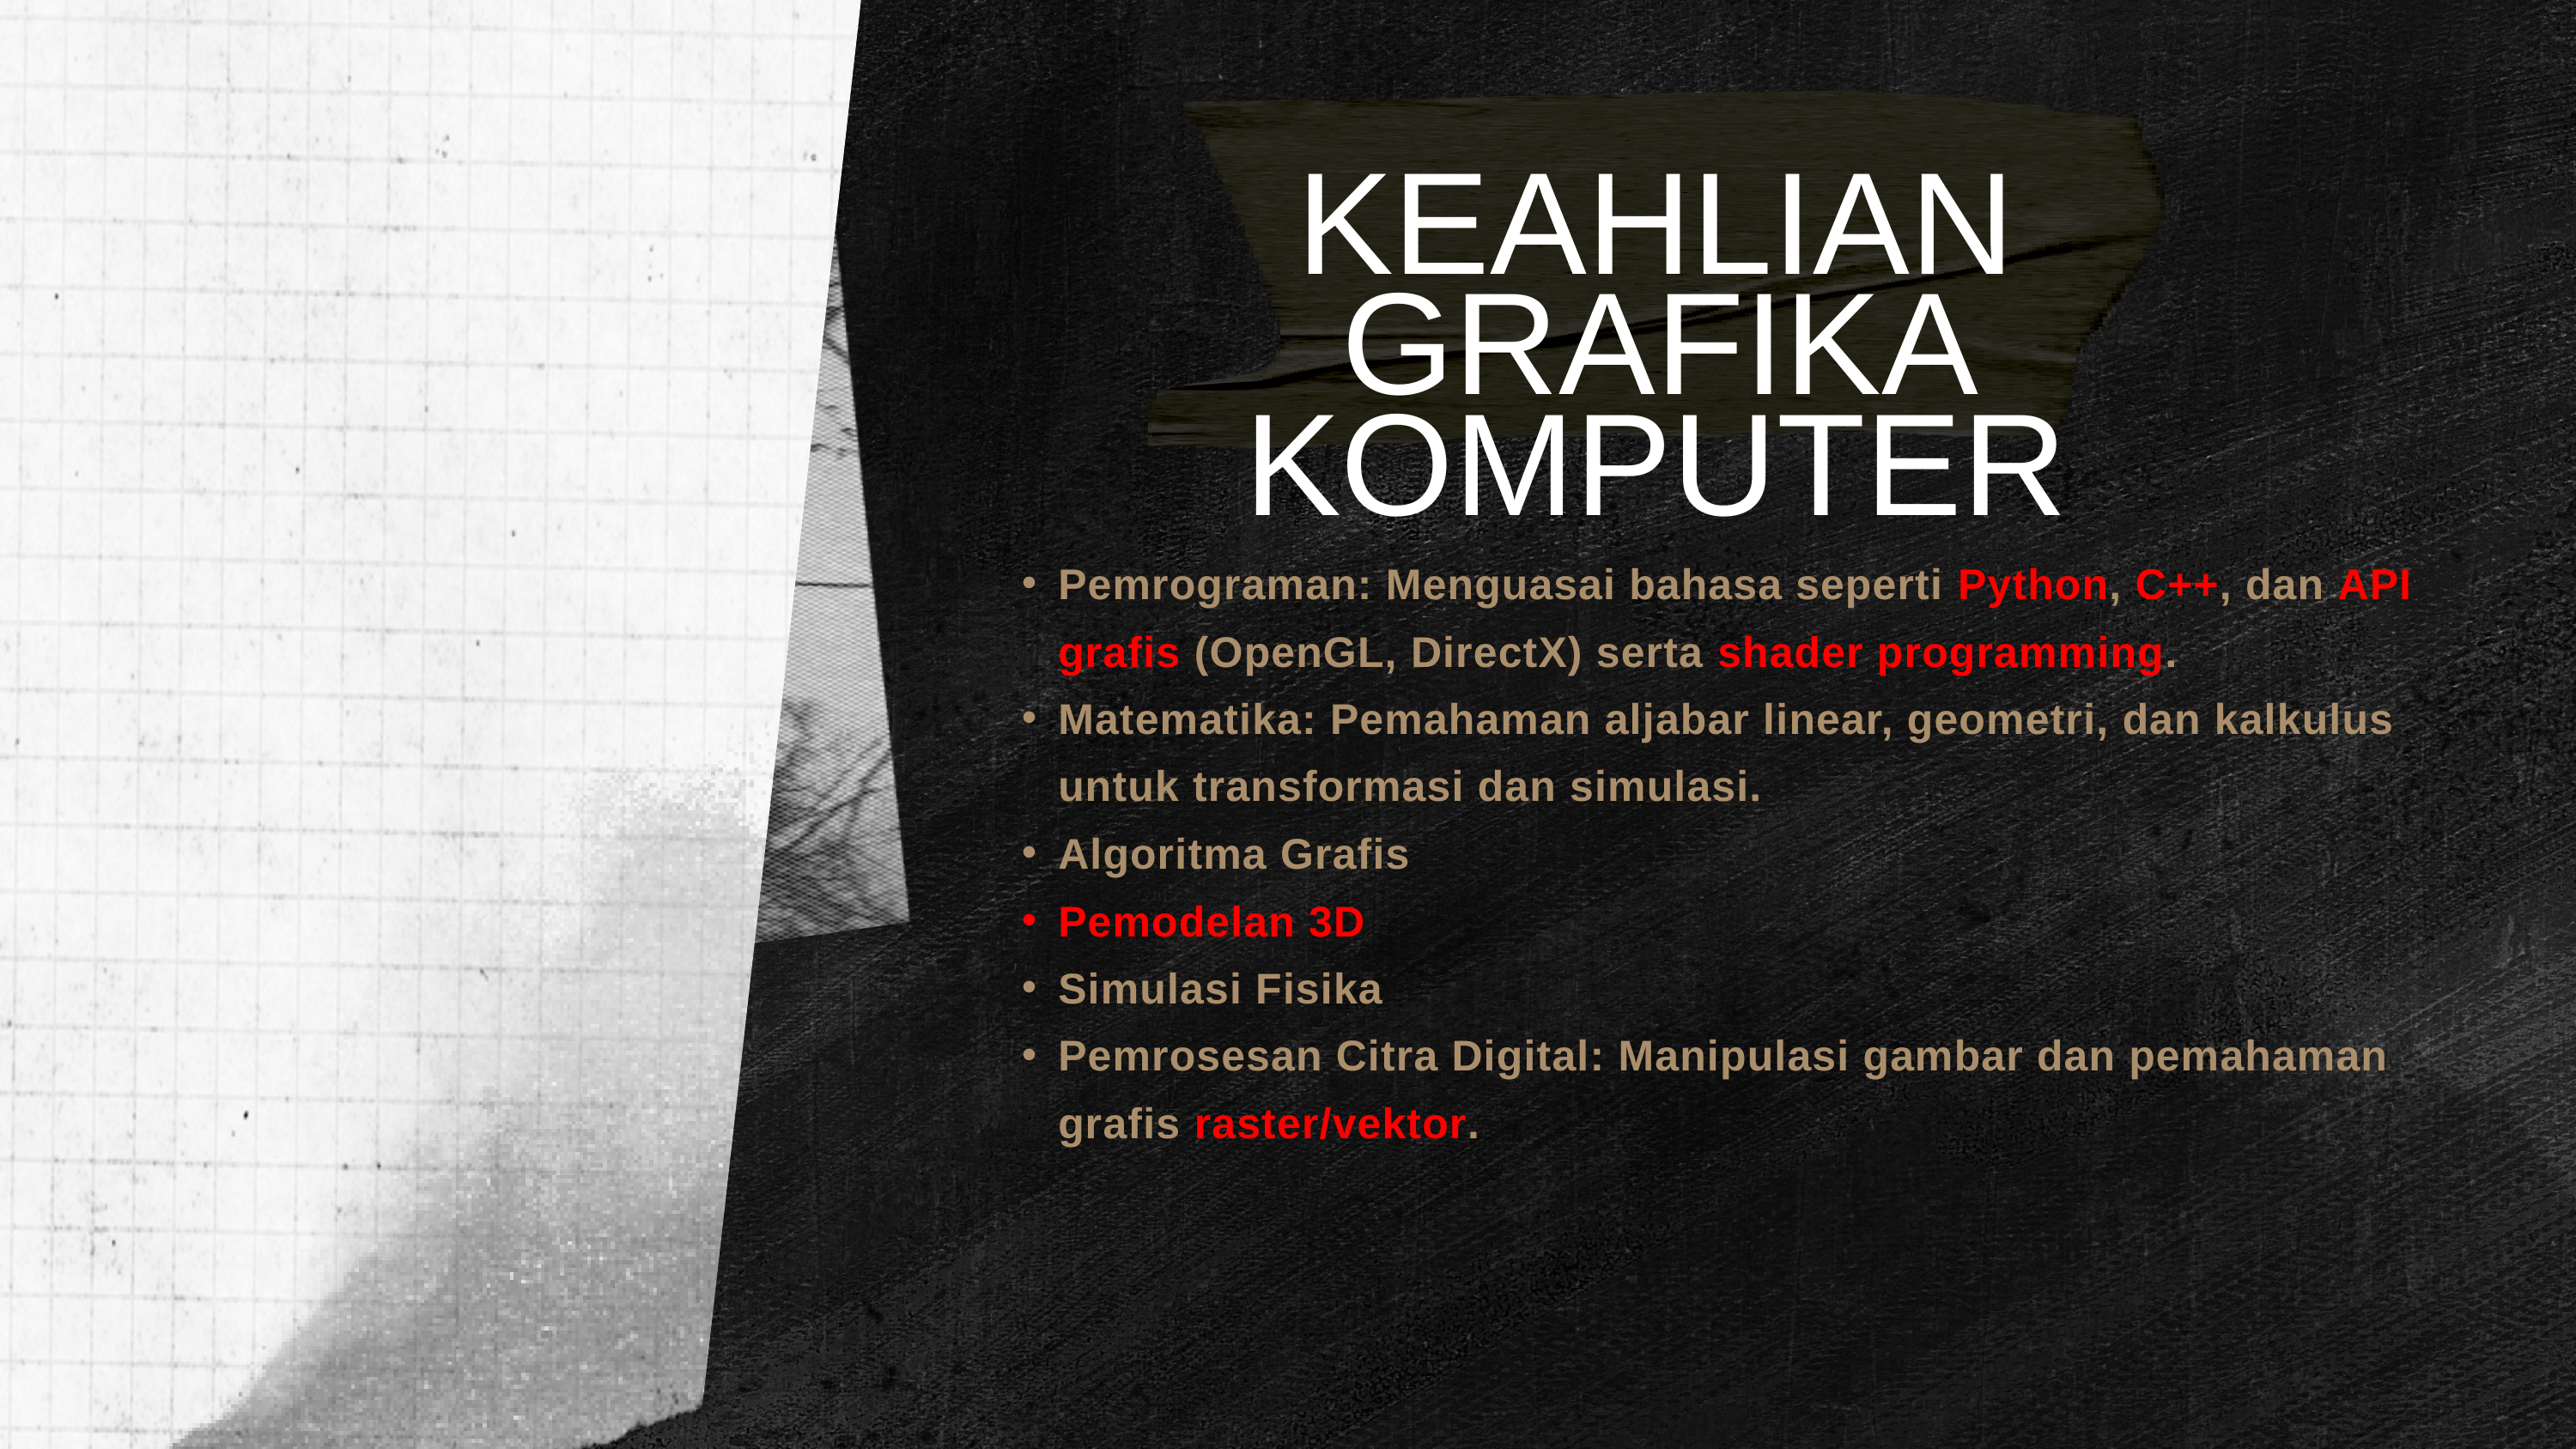

KEAHLIAN GRAFIKA KOMPUTER

Pemrograman: Menguasai bahasa seperti Python, C++, dan API grafis (OpenGL, DirectX) serta shader programming.
Matematika: Pemahaman aljabar linear, geometri, dan kalkulus untuk transformasi dan simulasi.
Algoritma Grafis
Pemodelan 3D
Simulasi Fisika
Pemrosesan Citra Digital: Manipulasi gambar dan pemahaman grafis raster/vektor.